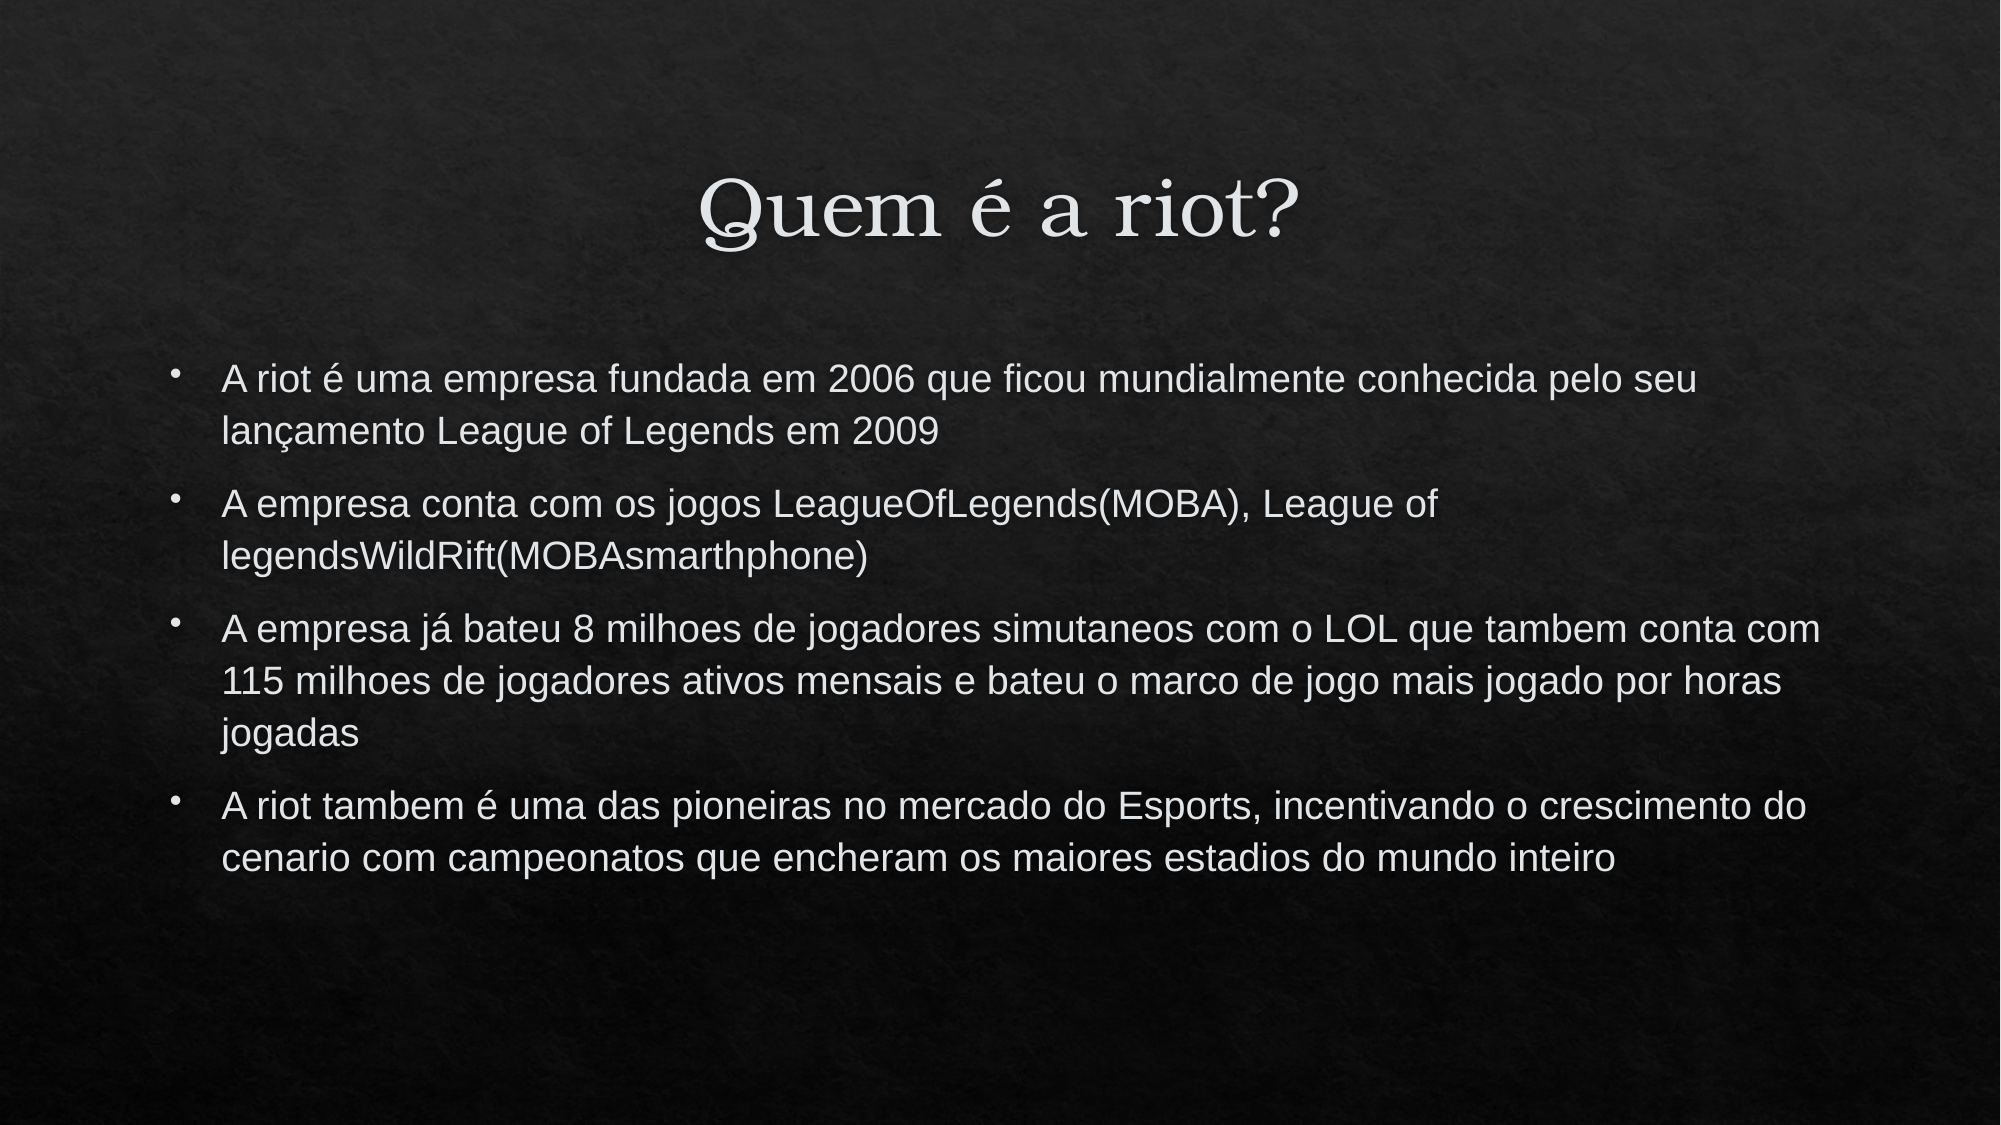

# Quem é a riot?
A riot é uma empresa fundada em 2006 que ficou mundialmente conhecida pelo seu lançamento League of Legends em 2009
A empresa conta com os jogos LeagueOfLegends(MOBA), League of legendsWildRift(MOBAsmarthphone)
A empresa já bateu 8 milhoes de jogadores simutaneos com o LOL que tambem conta com 115 milhoes de jogadores ativos mensais e bateu o marco de jogo mais jogado por horas jogadas
A riot tambem é uma das pioneiras no mercado do Esports, incentivando o crescimento do cenario com campeonatos que encheram os maiores estadios do mundo inteiro